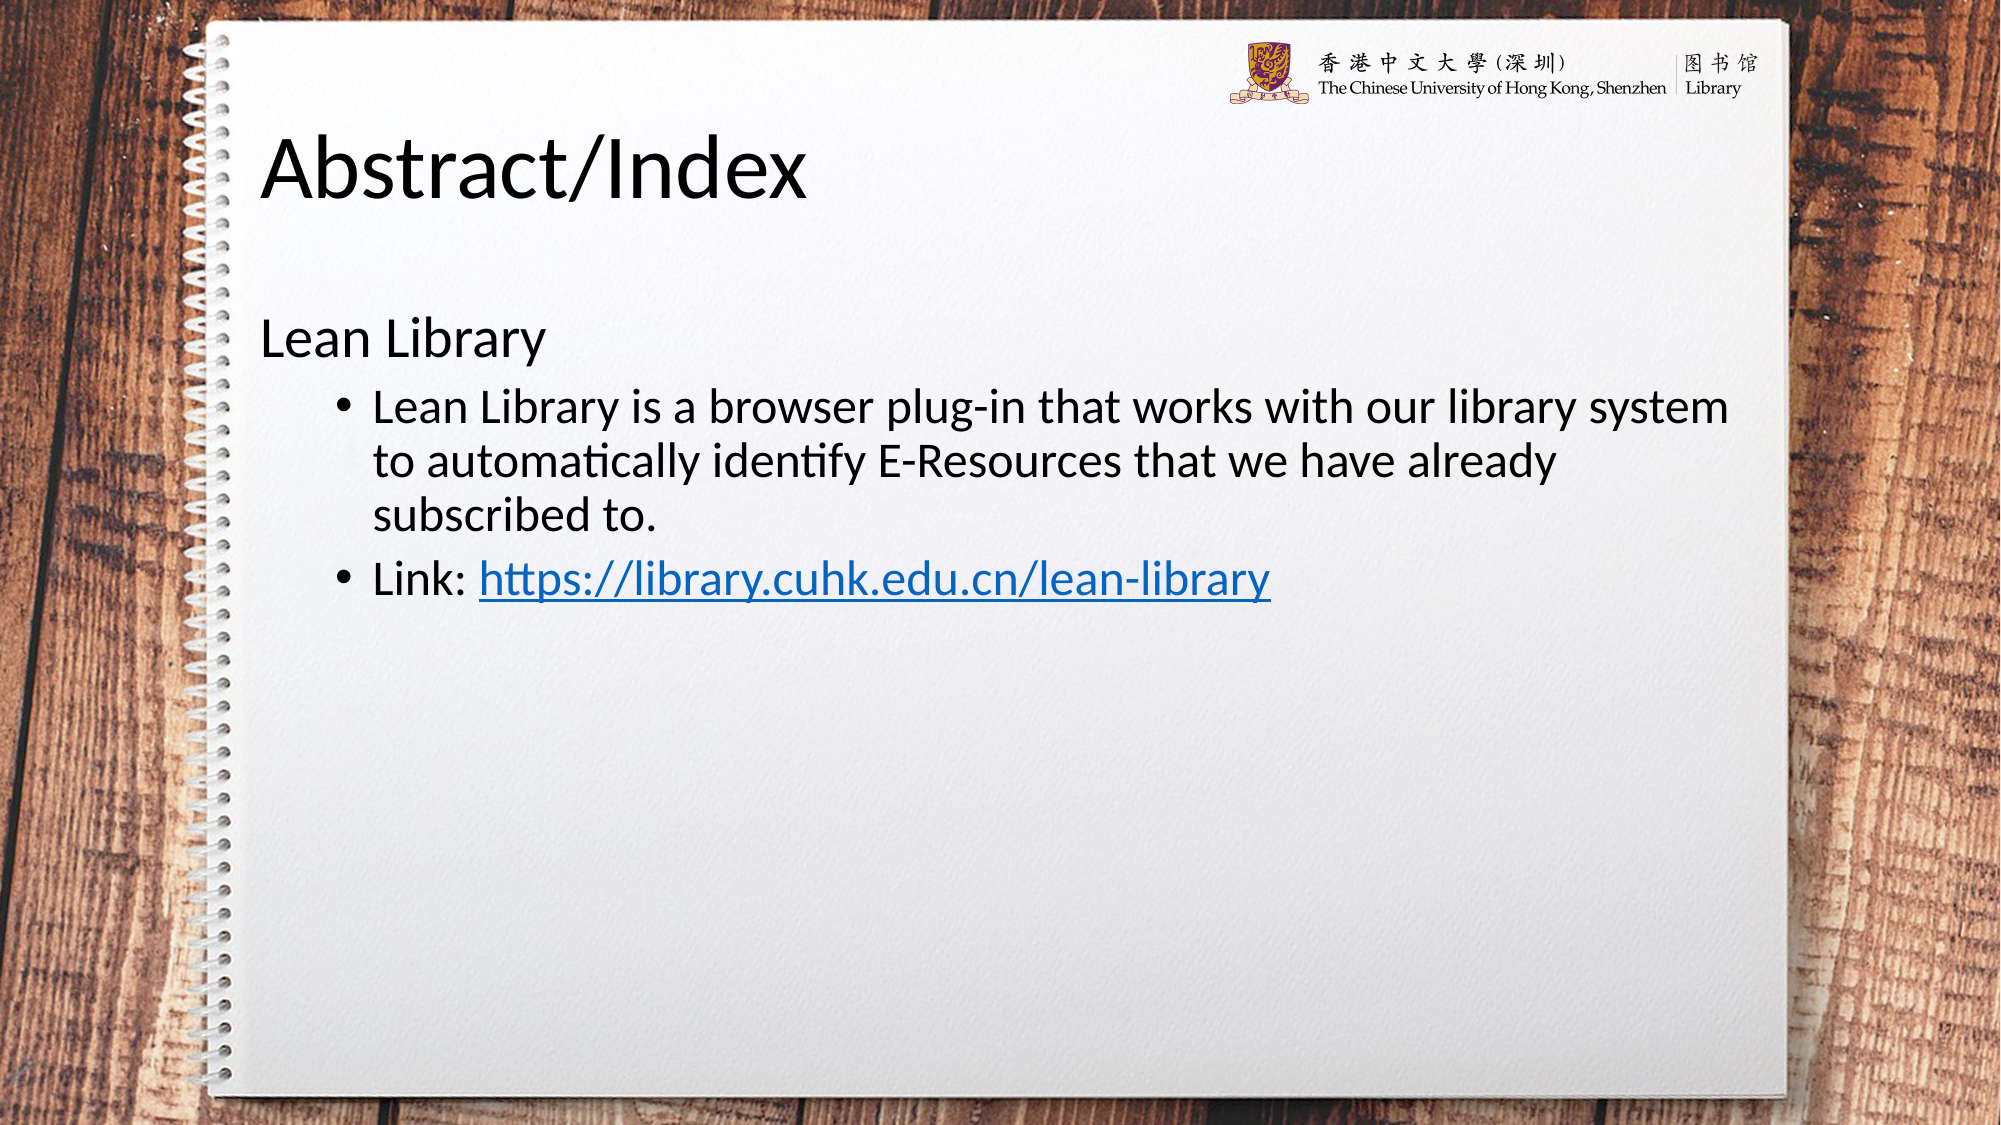

# Abstract/Index
Lean Library
Lean Library is a browser plug-in that works with our library system to automatically identify E-Resources that we have already subscribed to.
Link: https://library.cuhk.edu.cn/lean-library